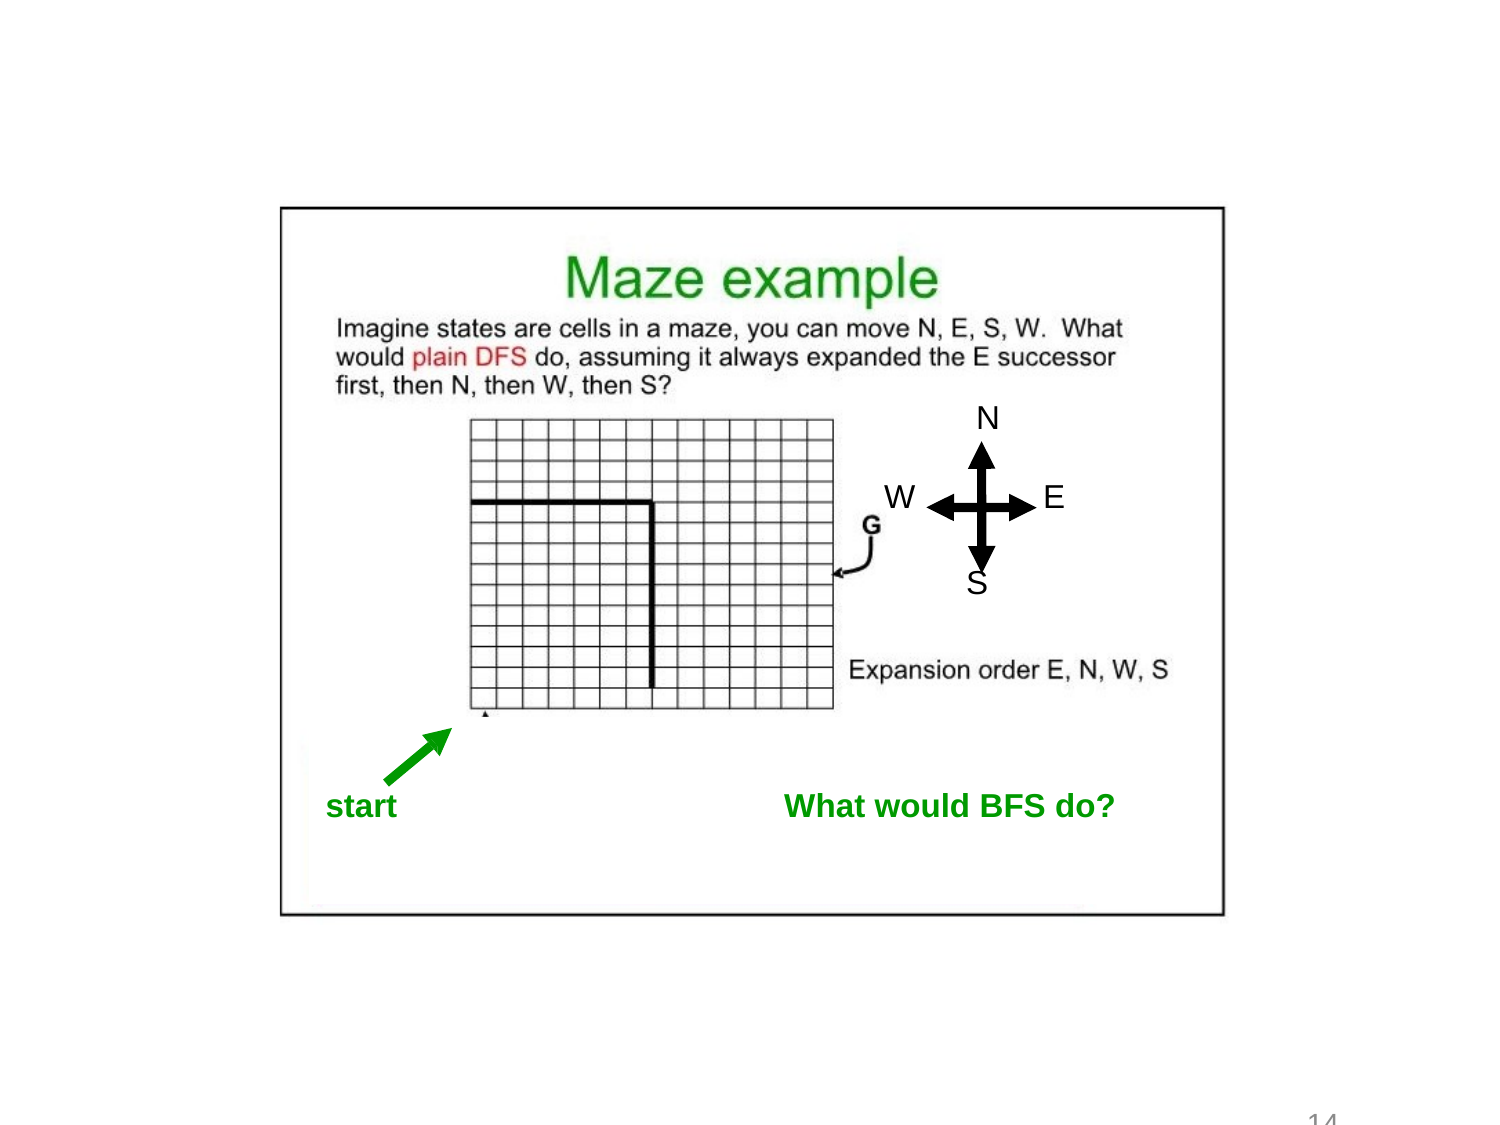

N
W
E
S

start	What would BFS do?
14